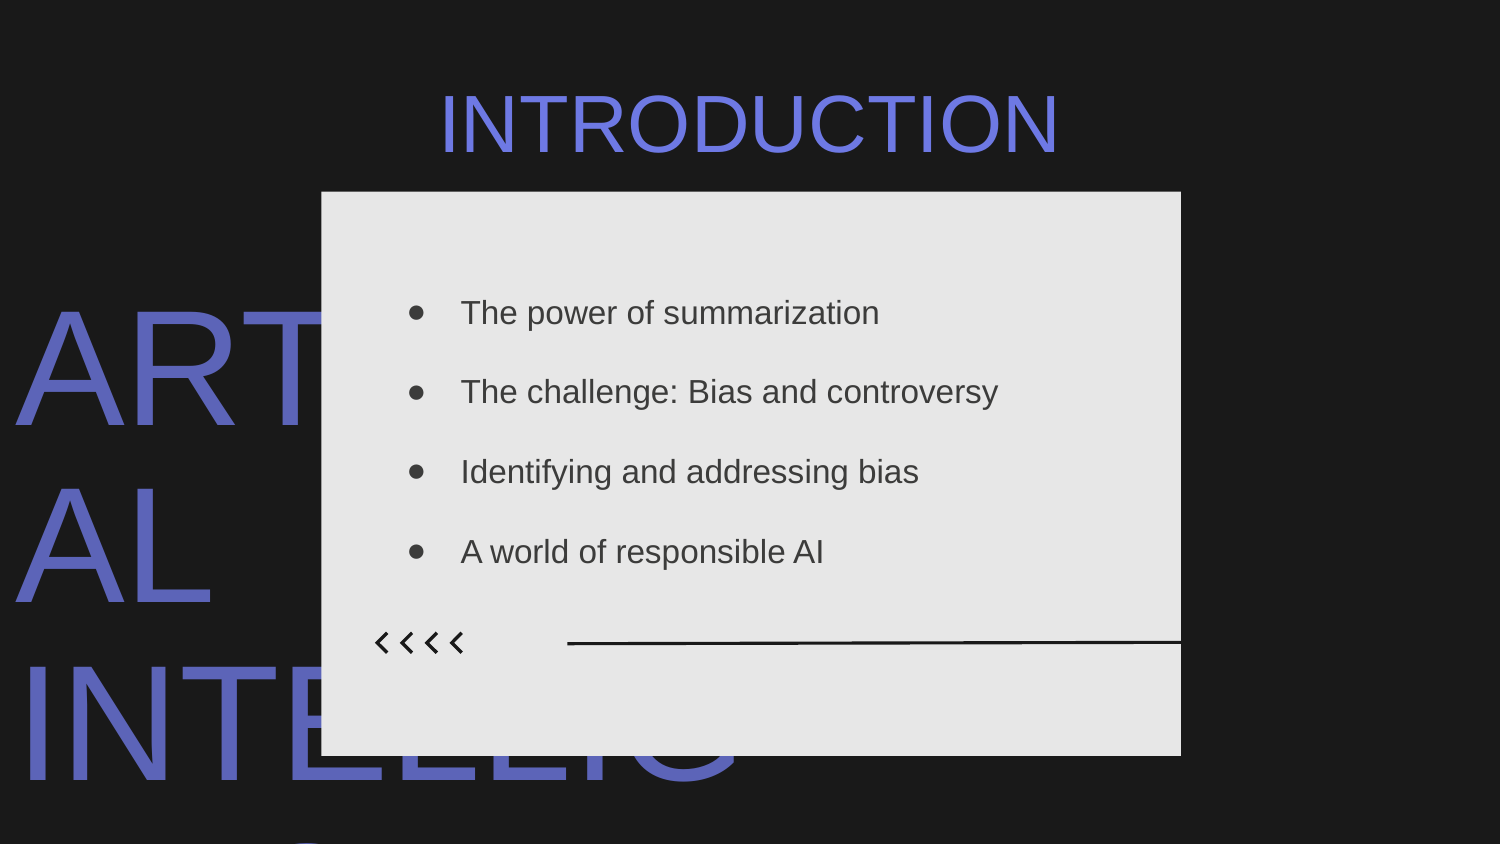

# INTRODUCTION

The power of summarization

The challenge: Bias and controversy

Identifying and addressing bias

A world of responsible AI